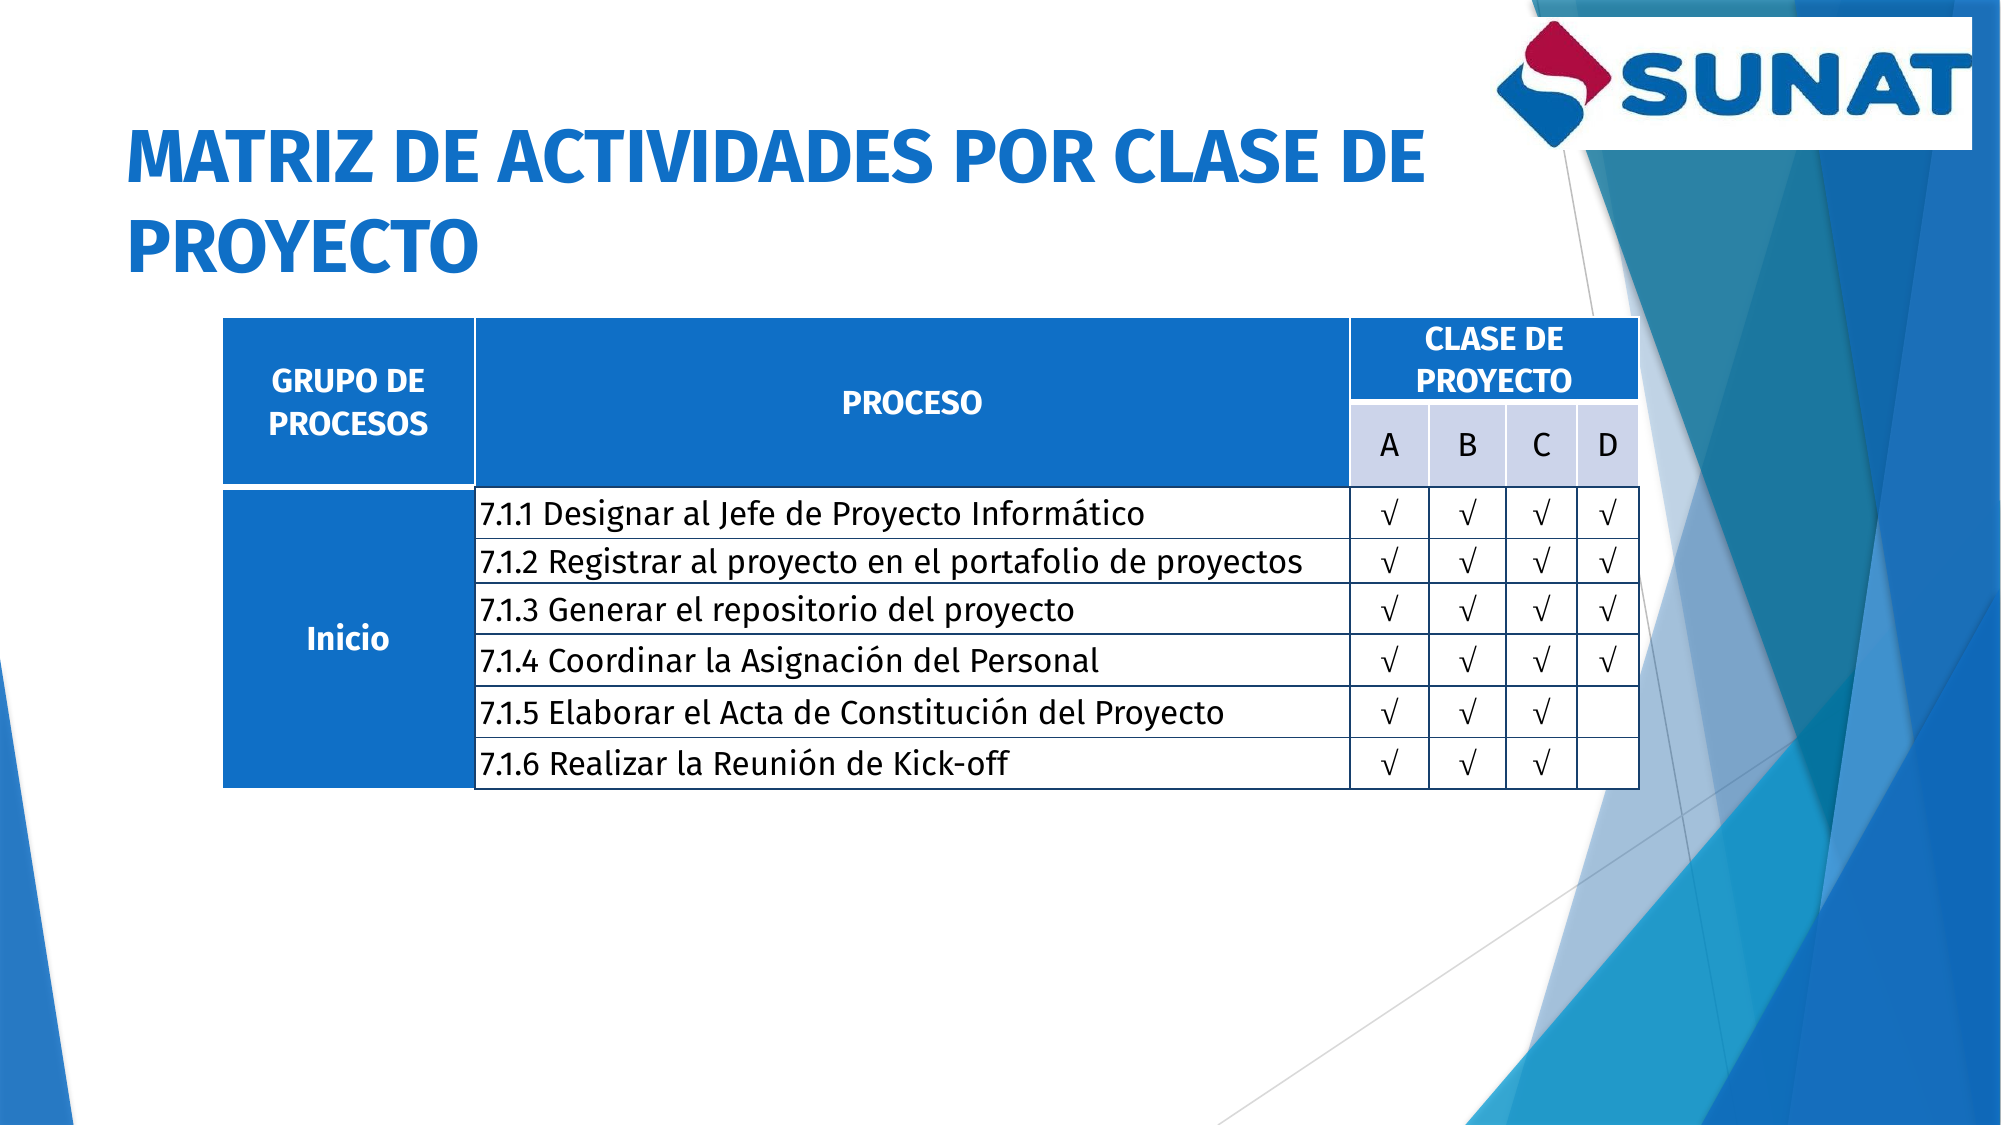

# MATRIZ DE ACTIVIDADES POR CLASE DE PROYECTO
| Grupo de Procesos | Proceso | Clase de Proyecto |  |  |  |
| --- | --- | --- | --- | --- | --- |
|  |  | A | B | C | D |
| Inicio | 7.1.1 Designar al Jefe de Proyecto Informático | √ | √ | √ | √ |
|  | 7.1.2 Registrar al proyecto en el portafolio de proyectos | √ | √ | √ | √ |
|  | 7.1.3 Generar el repositorio del proyecto | √ | √ | √ | √ |
|  | 7.1.4 Coordinar la Asignación del Personal | √ | √ | √ | √ |
|  | 7.1.5 Elaborar el Acta de Constitución del Proyecto | √ | √ | √ |  |
|  | 7.1.6 Realizar la Reunión de Kick-off | √ | √ | √ |  |